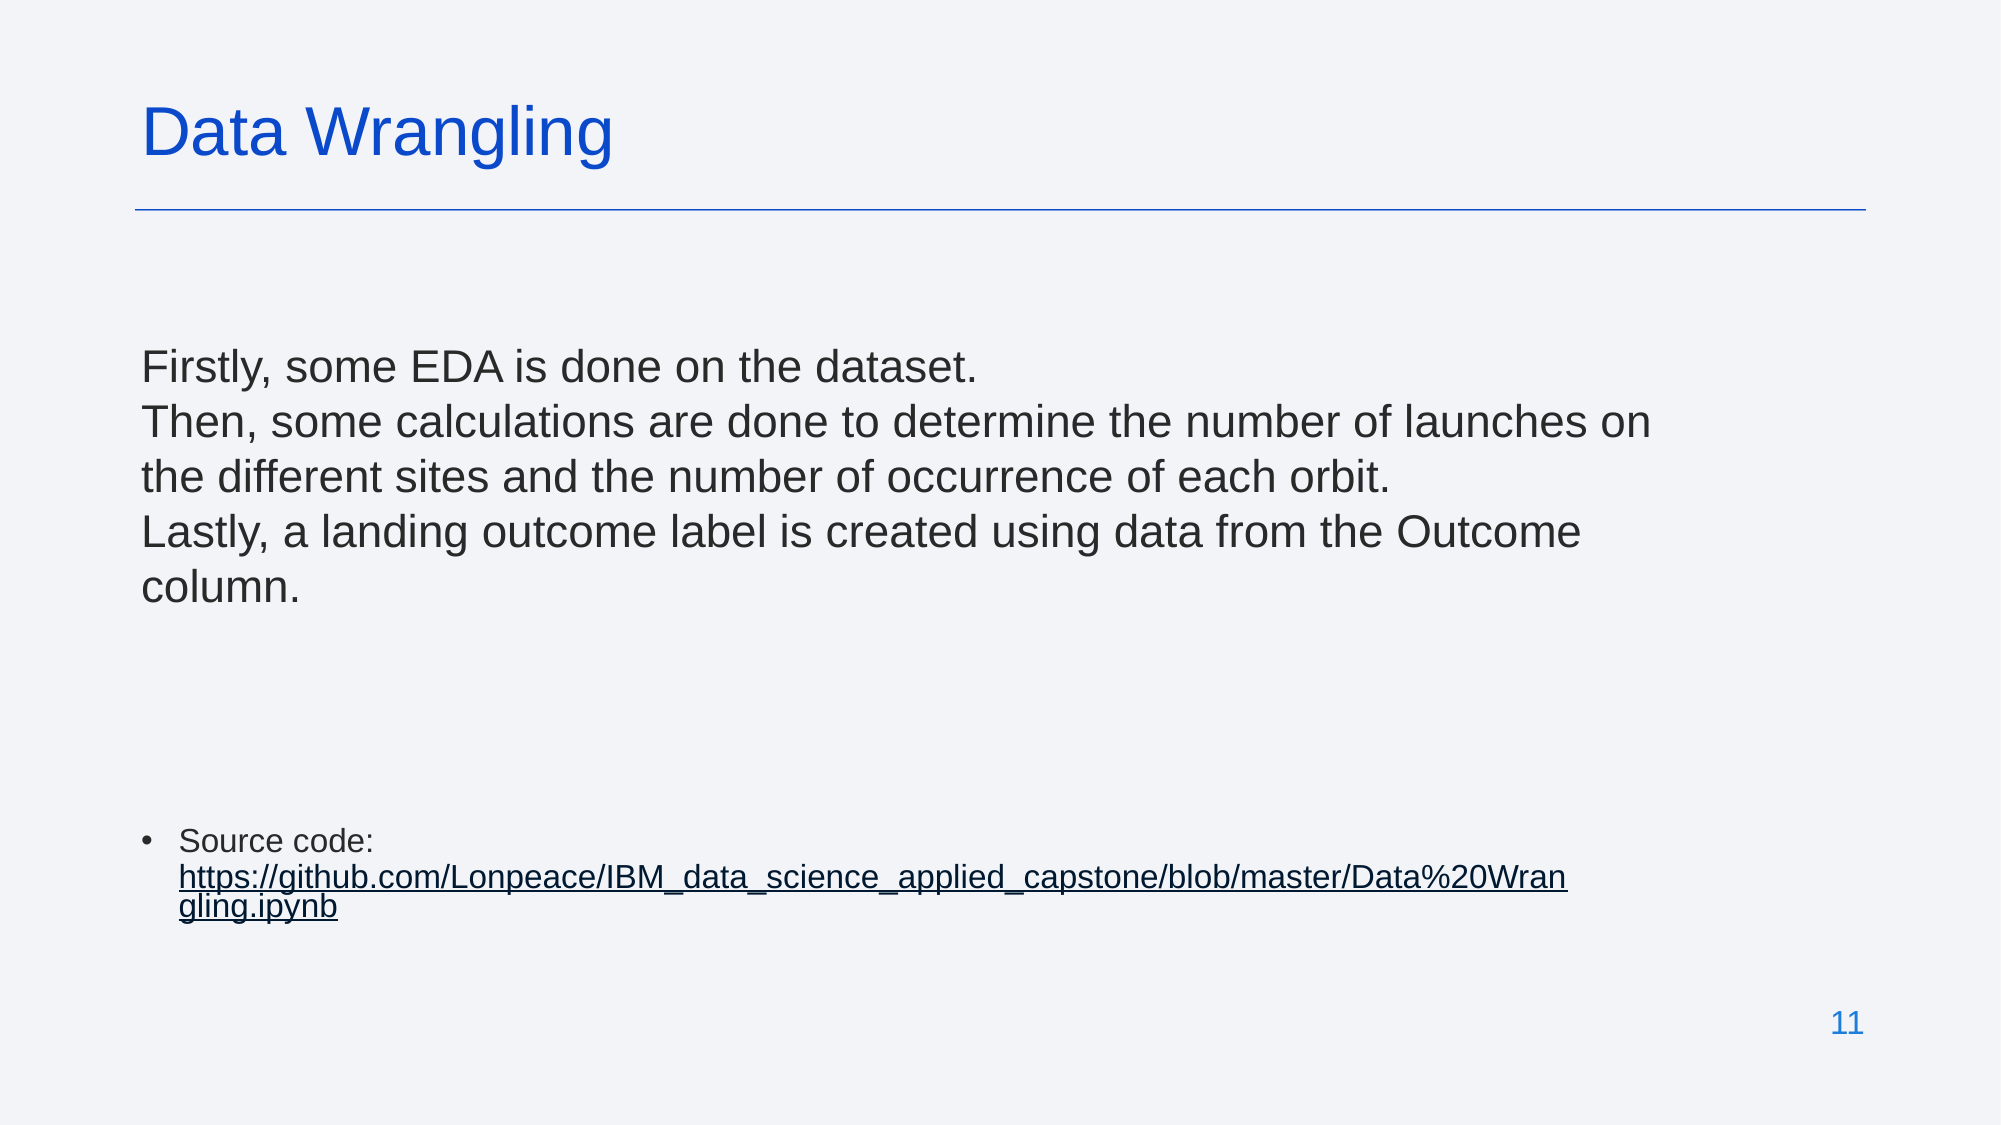

Data Wrangling
Firstly, some EDA is done on the dataset.
Then, some calculations are done to determine the number of launches on the different sites and the number of occurrence of each orbit.
Lastly, a landing outcome label is created using data from the Outcome column.
Source code: https://github.com/Lonpeace/IBM_data_science_applied_capstone/blob/master/Data%20Wrangling.ipynb
11